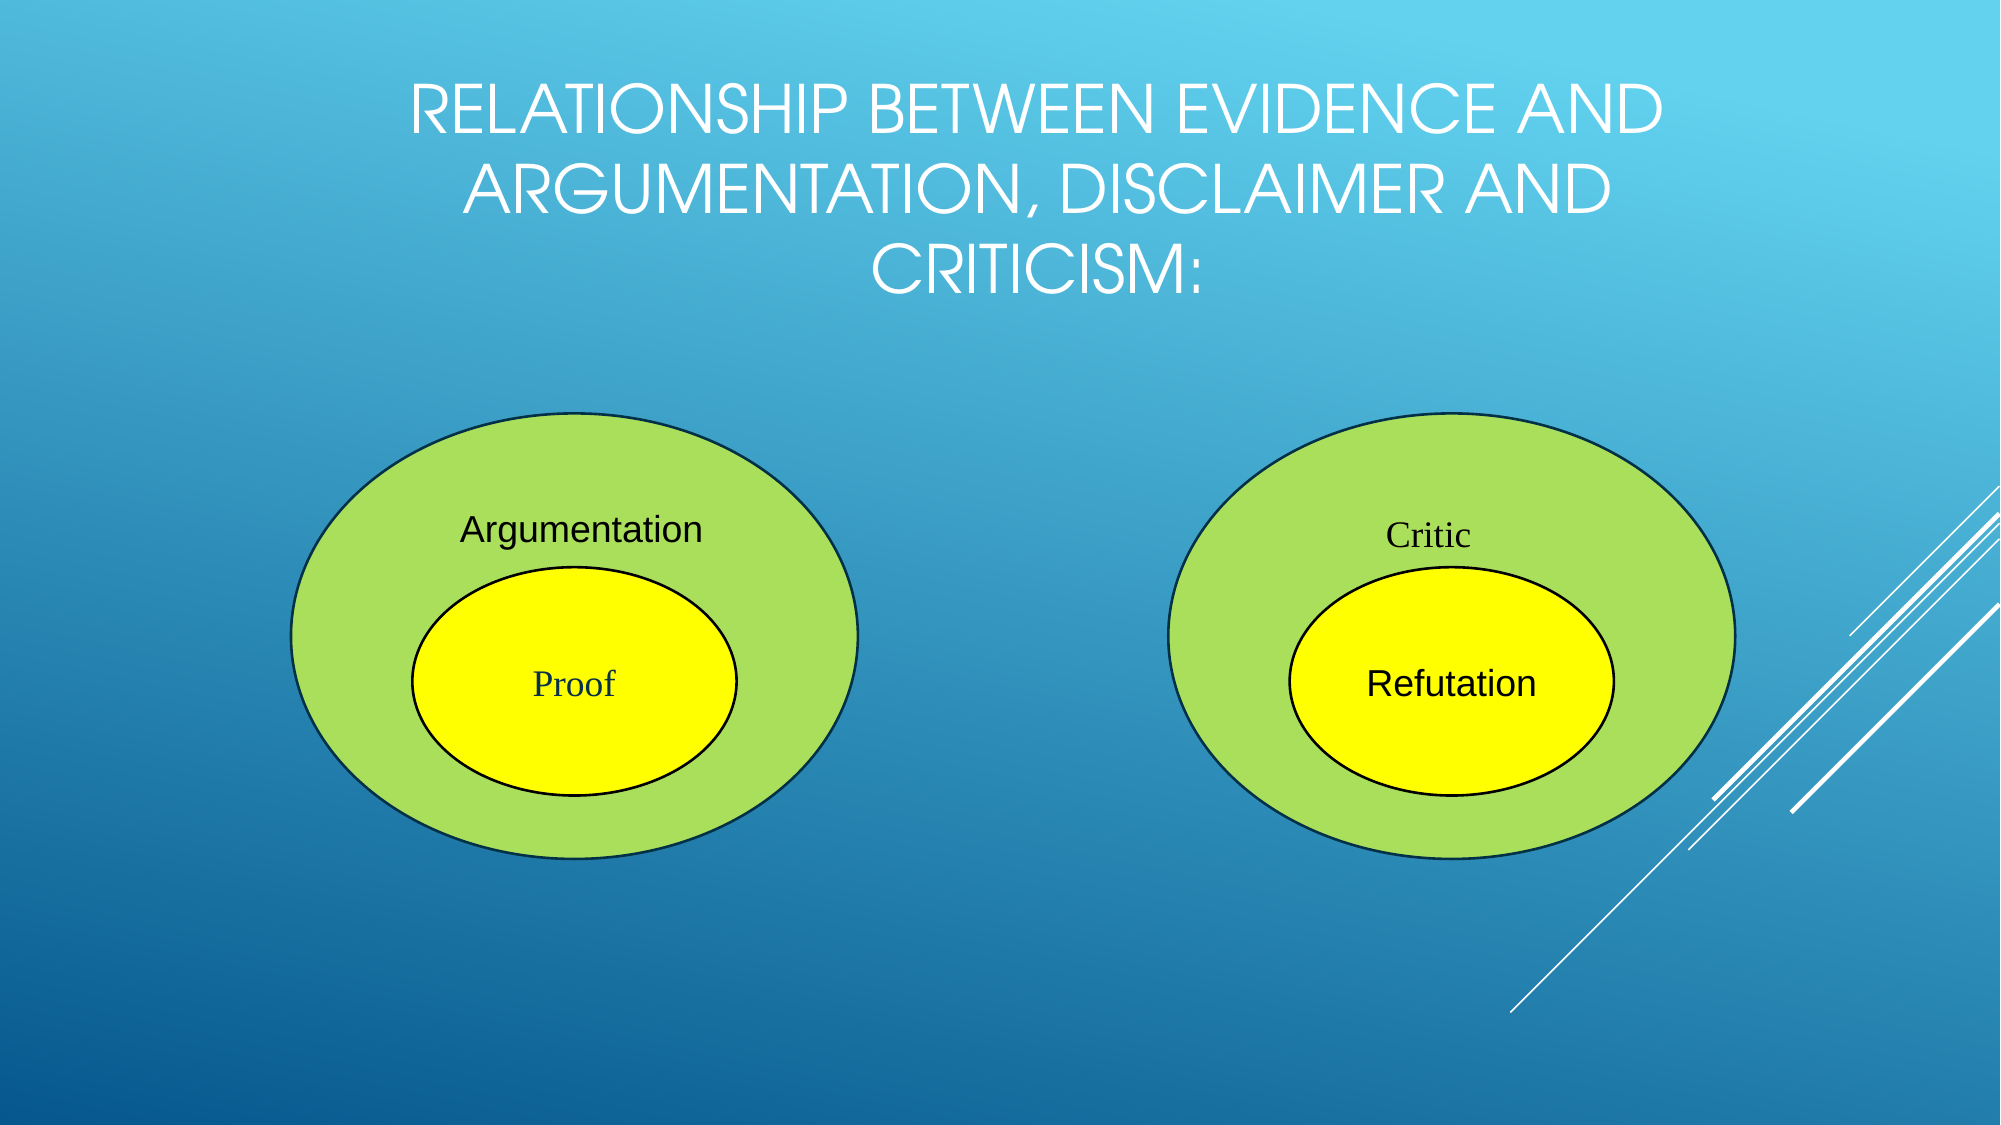

# RELATIONSHIP BETWEEN EVIDENCE AND ARGUMENTATION, DISCLAIMER AND CRITICISM:

Argumentation
Critic
Proof
Refutation